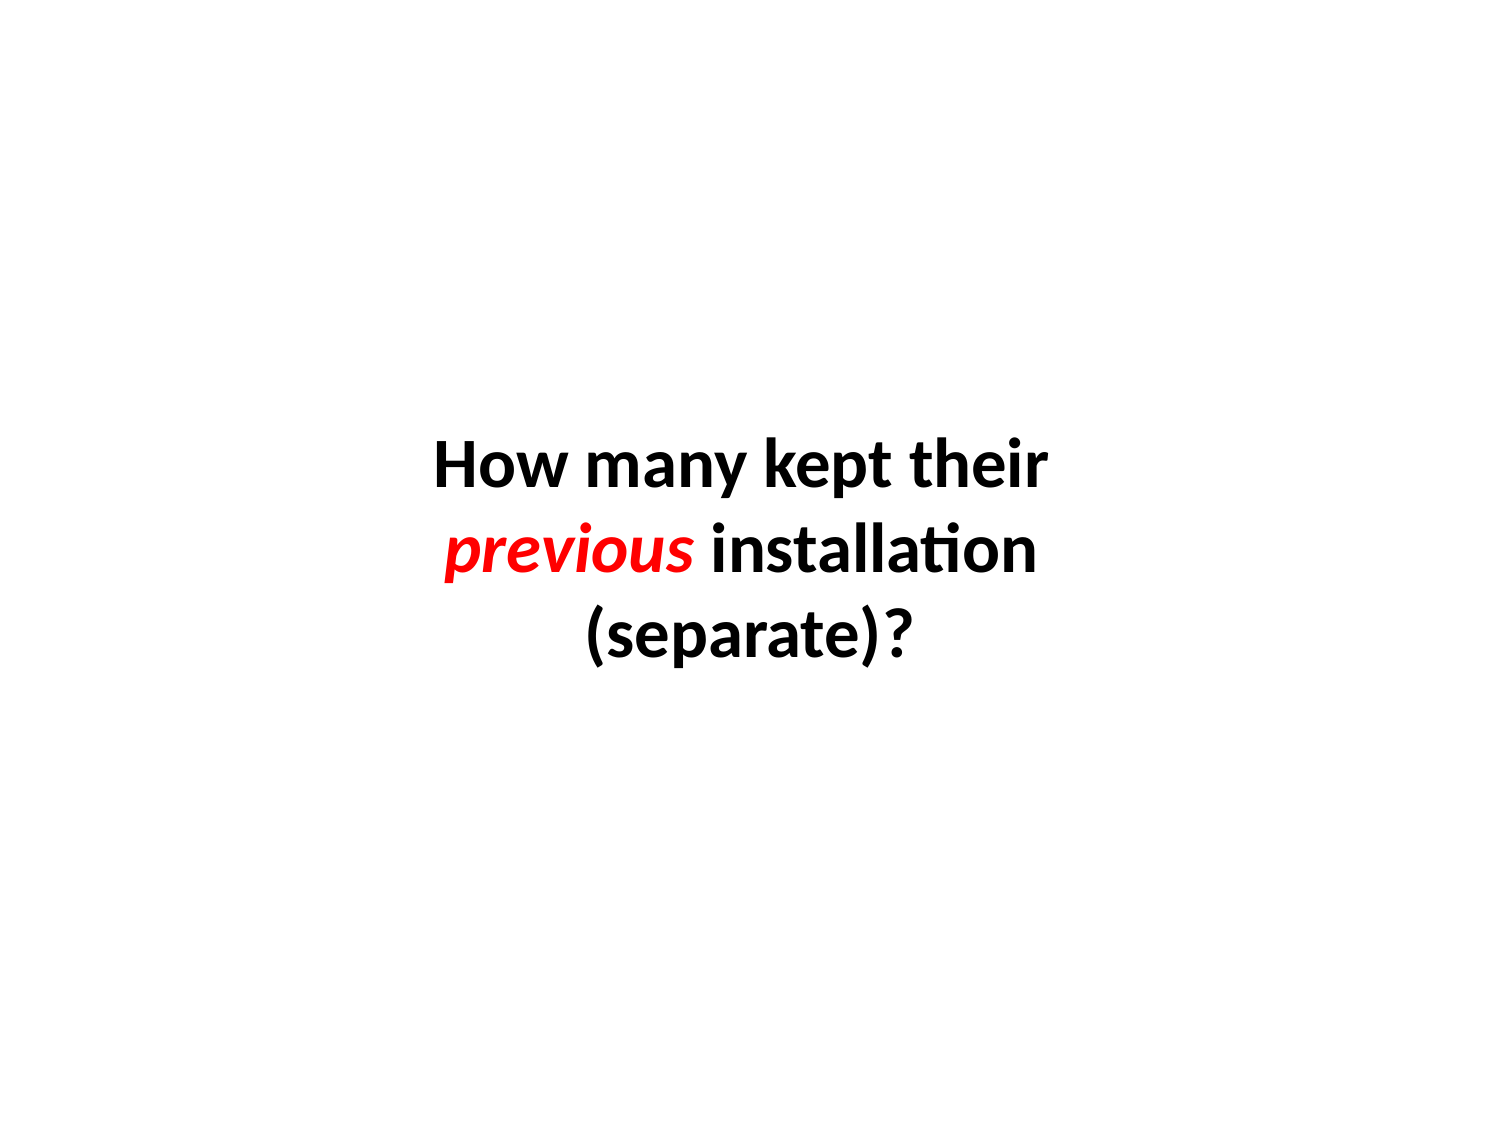

# How many kept their previous installation (separate)?